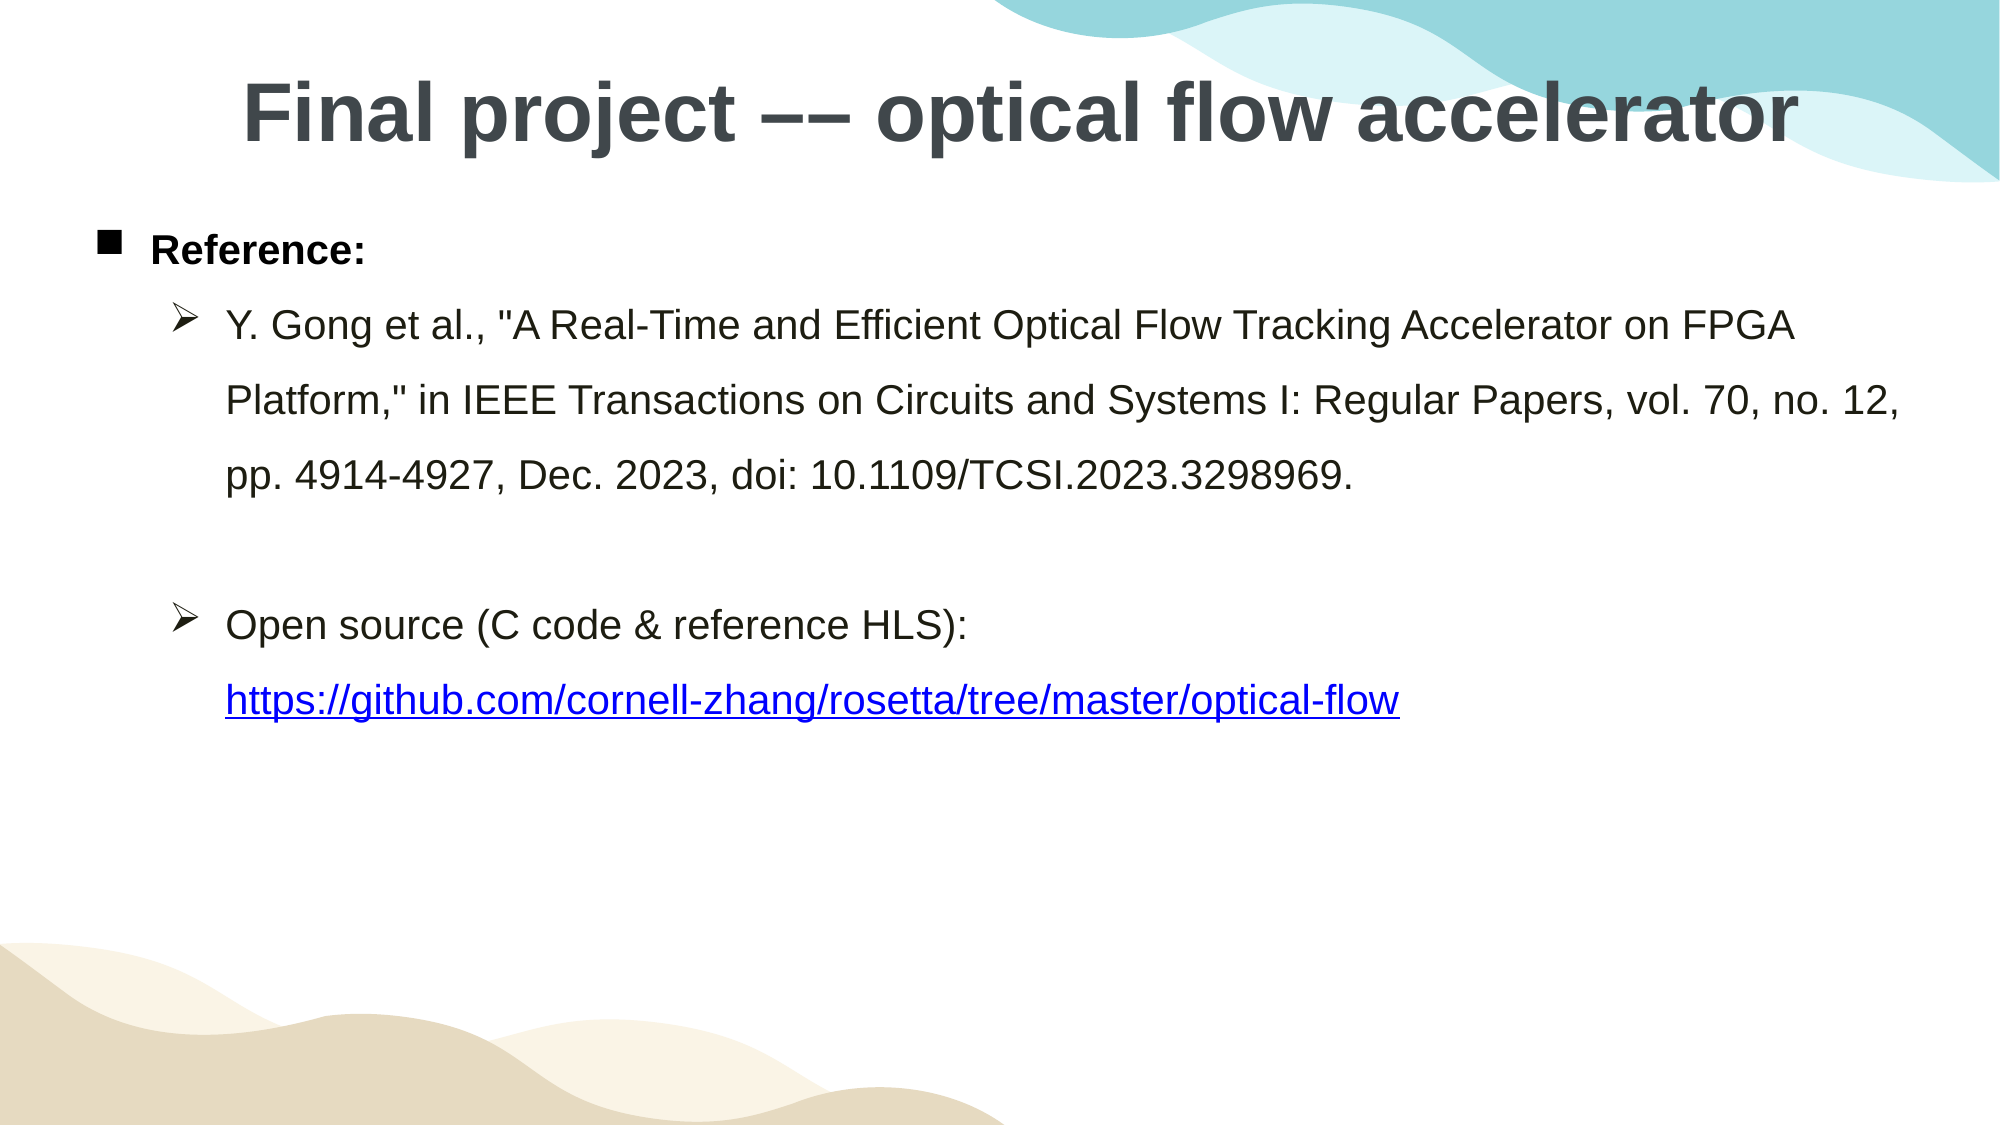

Final project –– optical flow accelerator
Reference:
Y. Gong et al., "A Real-Time and Efficient Optical Flow Tracking Accelerator on FPGA Platform," in IEEE Transactions on Circuits and Systems I: Regular Papers, vol. 70, no. 12, pp. 4914-4927, Dec. 2023, doi: 10.1109/TCSI.2023.3298969.

Open source (C code & reference HLS): https://github.com/cornell-zhang/rosetta/tree/master/optical-flow